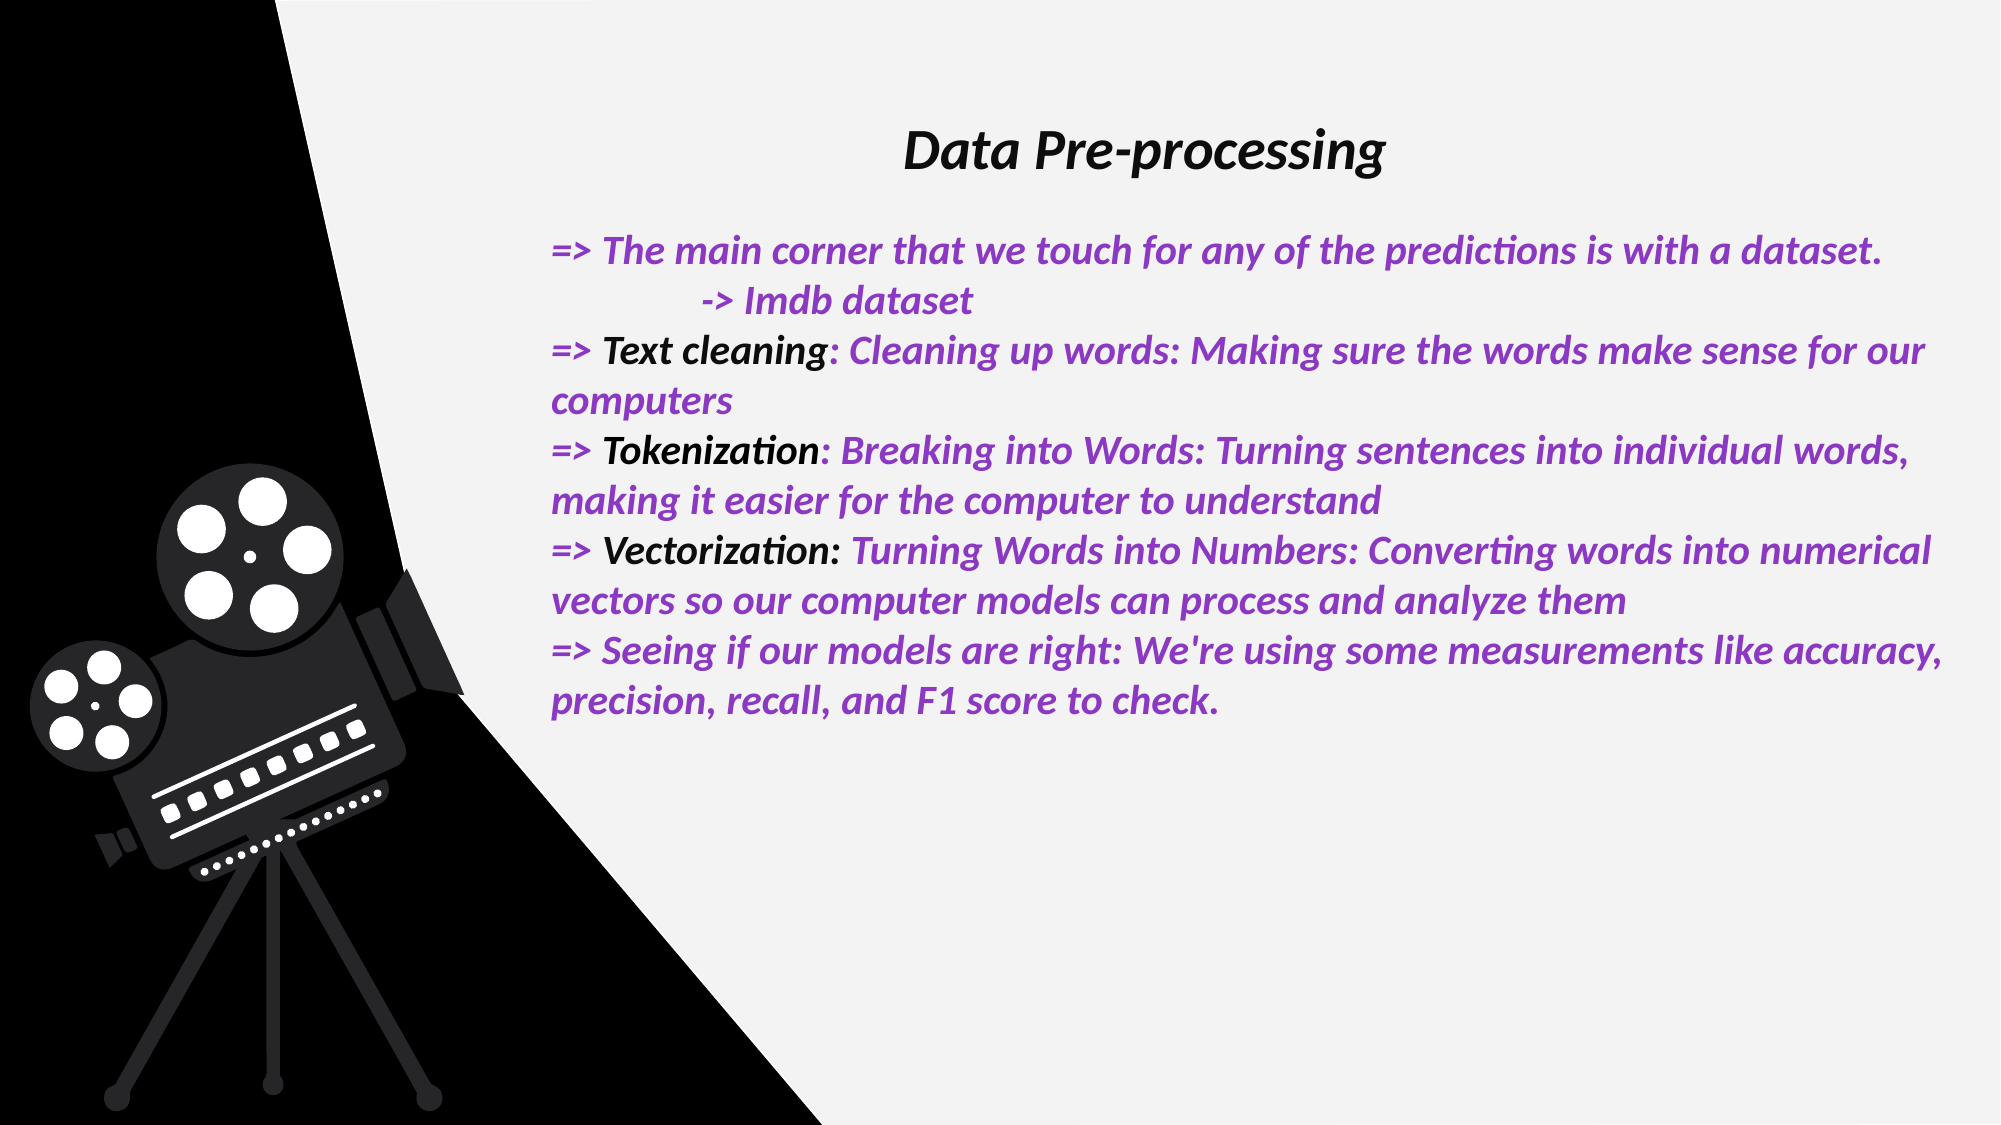

Data Pre-processing
# => The main corner that we touch for any of the predictions is with a dataset. -> Imdb dataset => Text cleaning: Cleaning up words: Making sure the words make sense for our computers => Tokenization: Breaking into Words: Turning sentences into individual words, making it easier for the computer to understand => Vectorization: Turning Words into Numbers: Converting words into numerical vectors so our computer models can process and analyze them => Seeing if our models are right: We're using some measurements like accuracy, precision, recall, and F1 score to check.